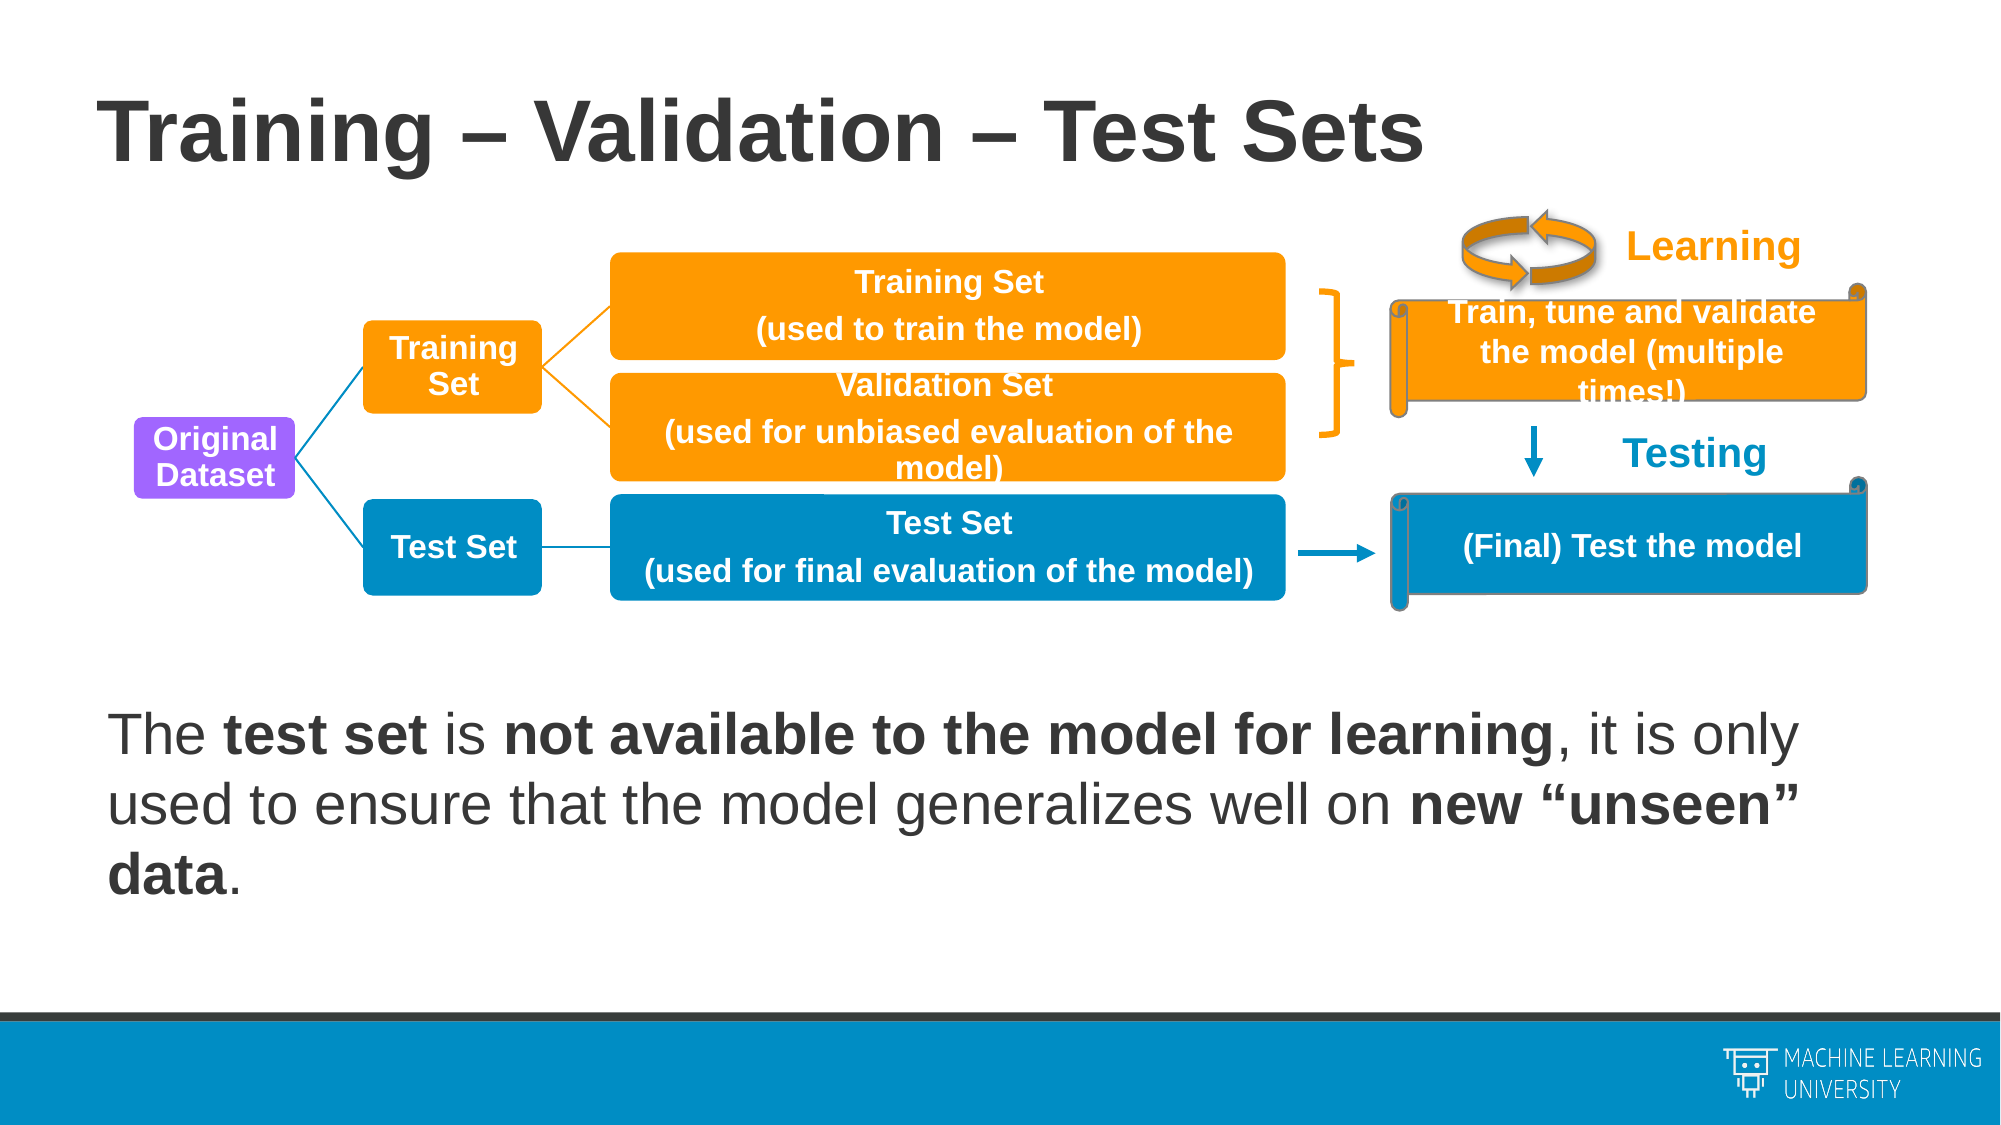

# Training – Validation – Test Sets
Original Dataset

Training Set

Training Set
(used to train the model)

Validation Set
(used for unbiased evaluation of the model)

Test Set

Test Set
(used for final evaluation of the model)

Learning

Train, tune and validate the model (multiple times!)

Testing
(Final) Test the model
The test set is not available to the model for learning, it is only used to ensure that the model generalizes well on new “unseen” data.